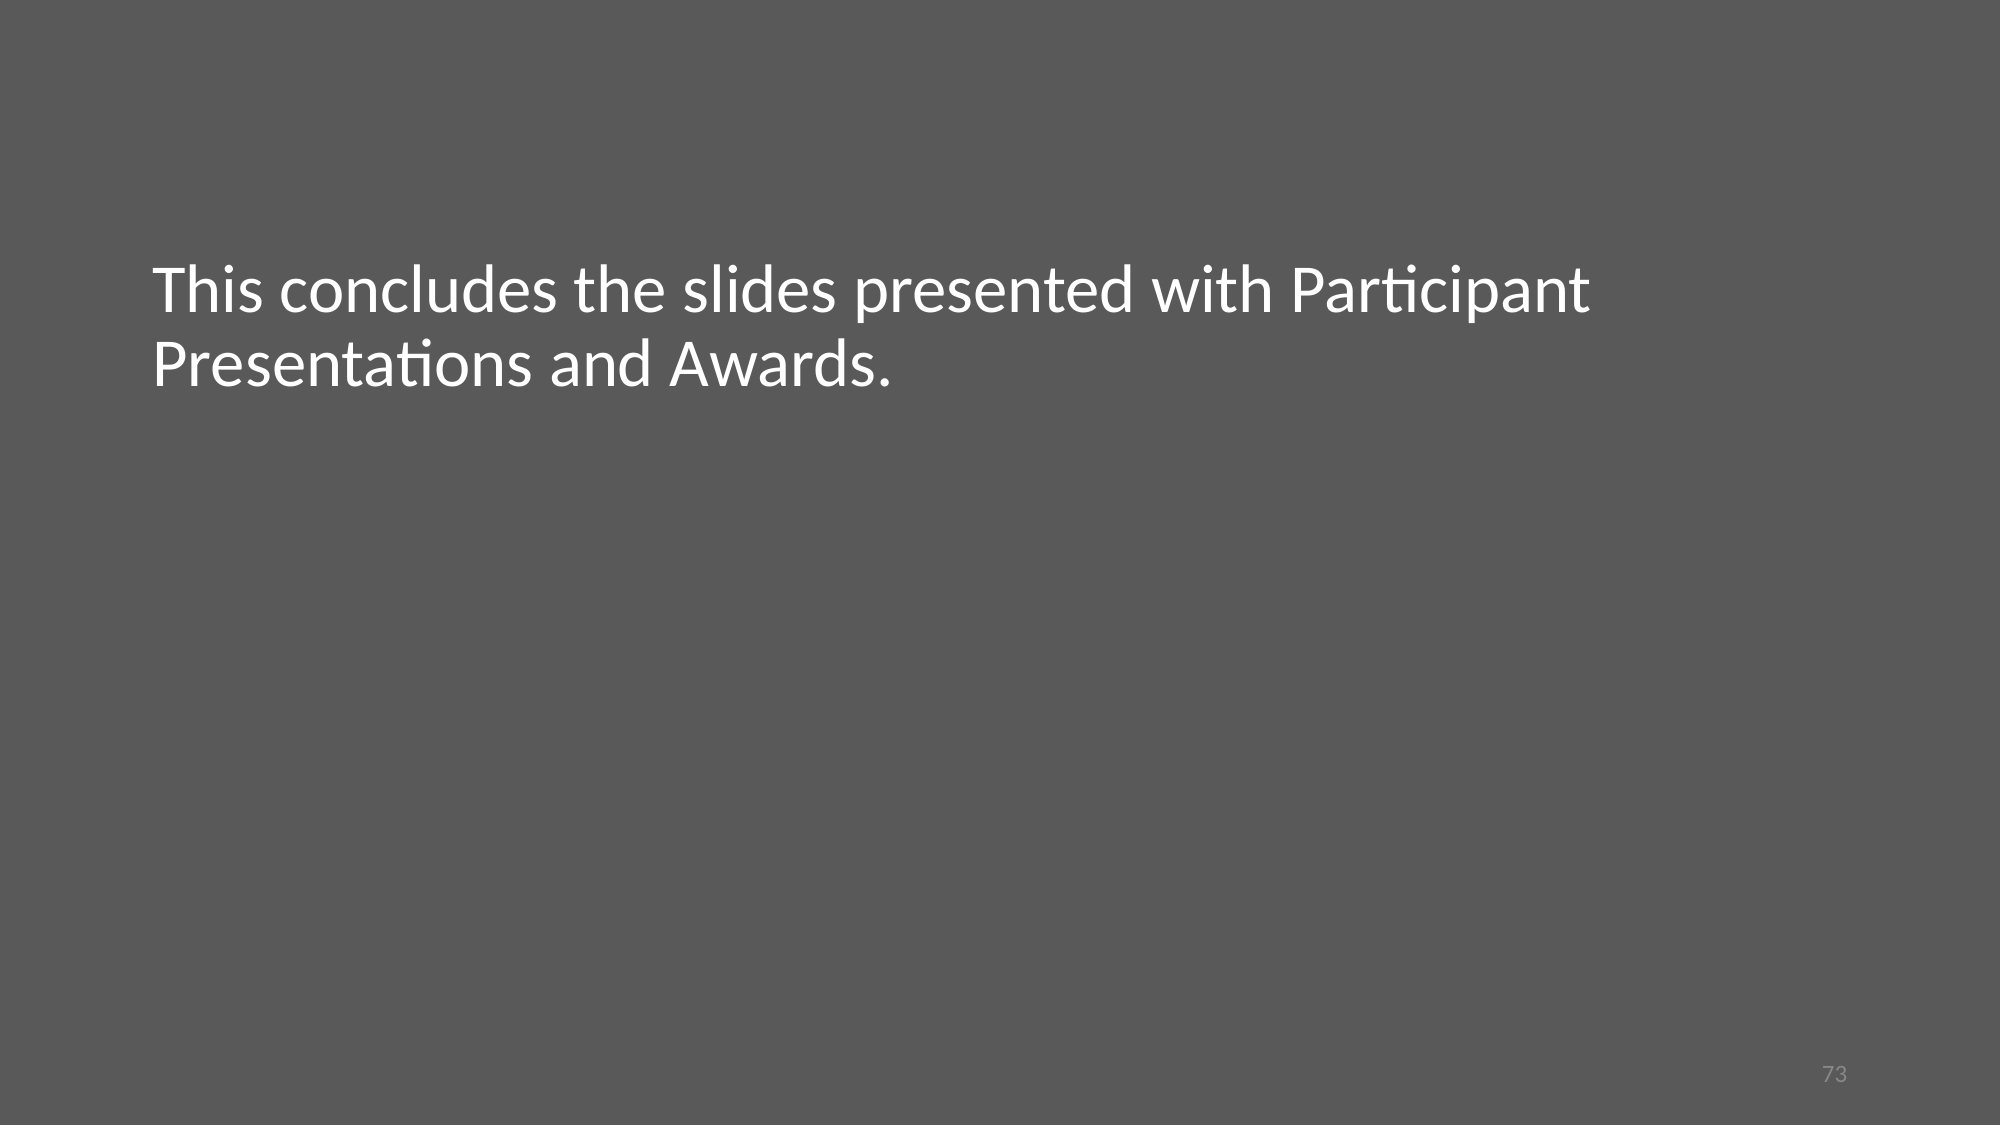

#
This concludes the slides presented with Participant Presentations and Awards.
73